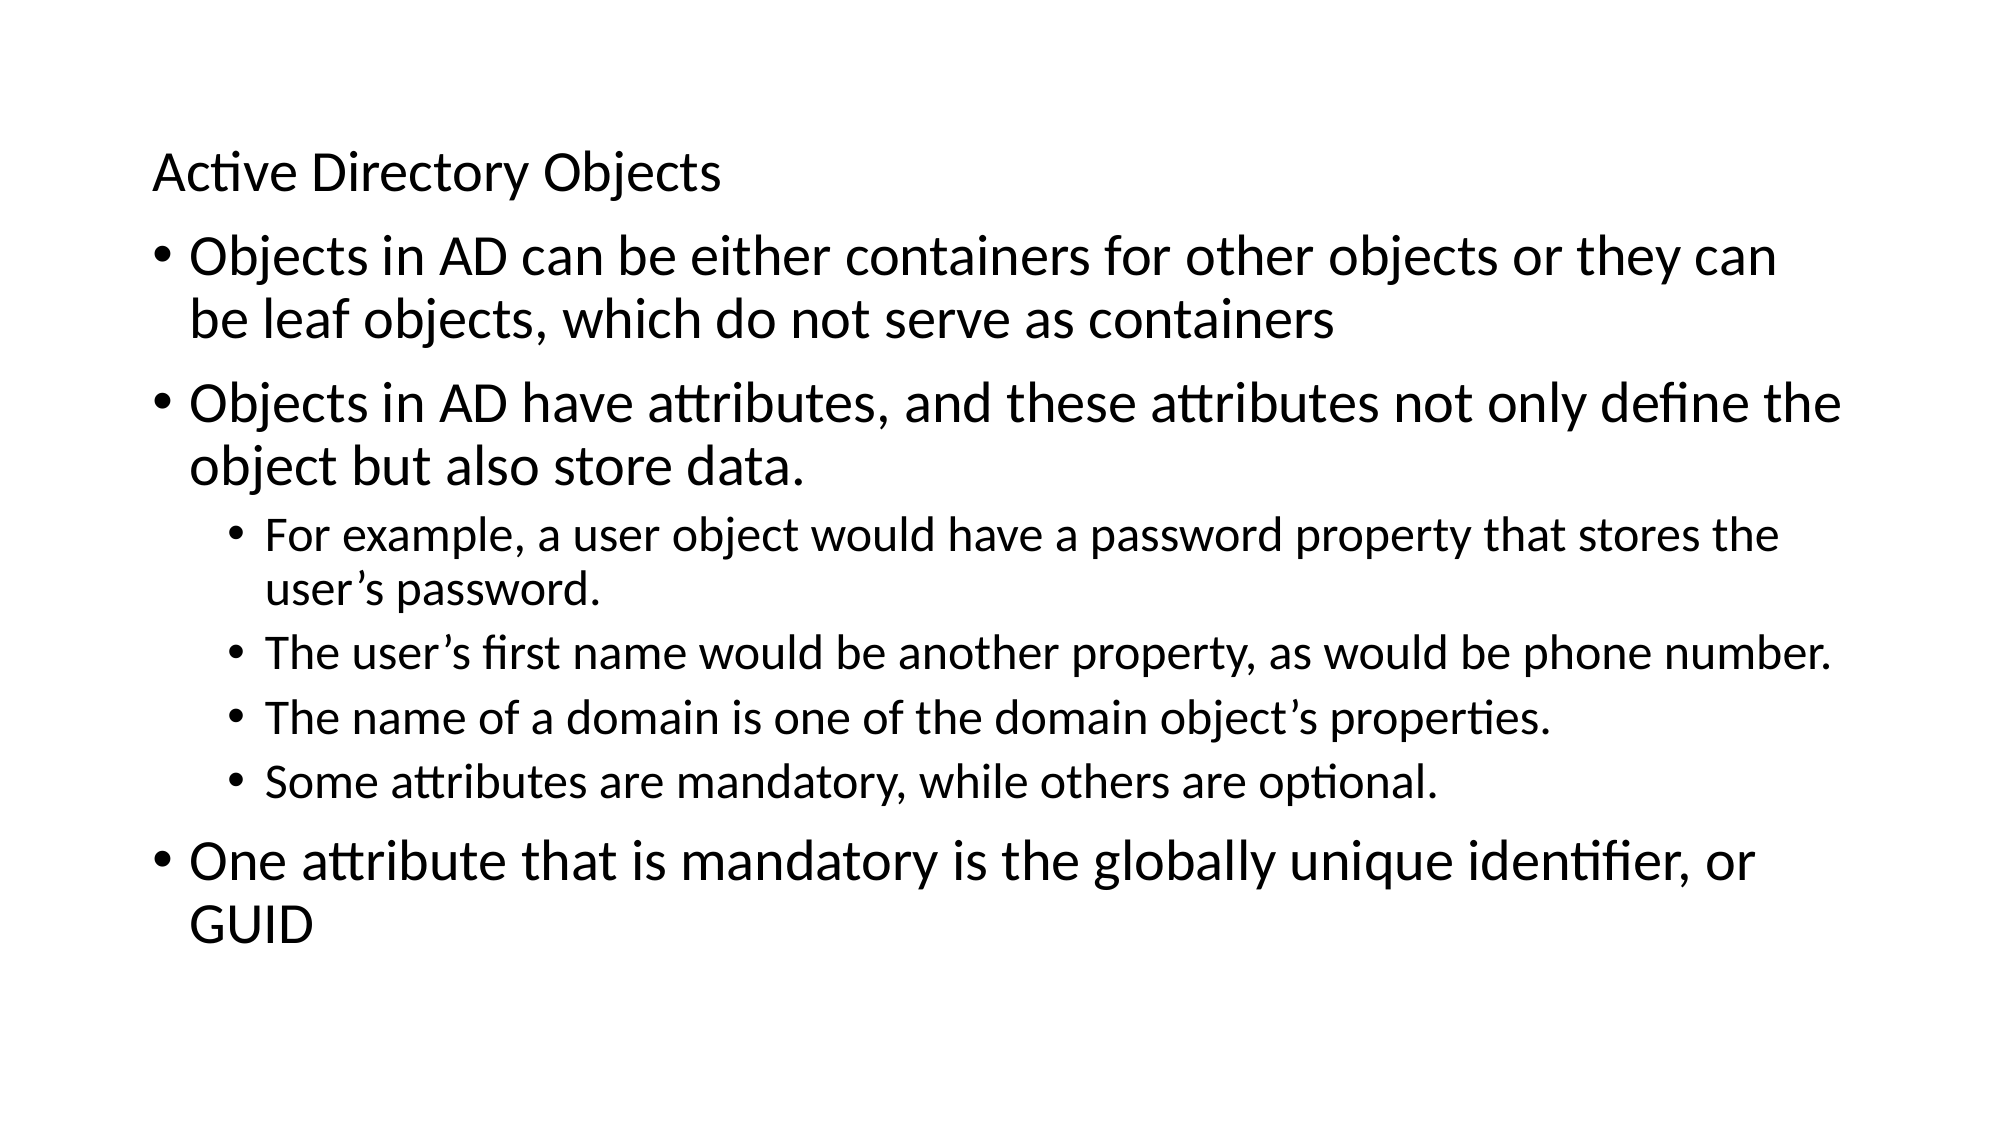

Active Directory Objects
Objects in AD can be either containers for other objects or they can be leaf objects, which do not serve as containers
Objects in AD have attributes, and these attributes not only define the object but also store data.
For example, a user object would have a password property that stores the user’s password.
The user’s first name would be another property, as would be phone number.
The name of a domain is one of the domain object’s properties.
Some attributes are mandatory, while others are optional.
One attribute that is mandatory is the globally unique identifier, or GUID